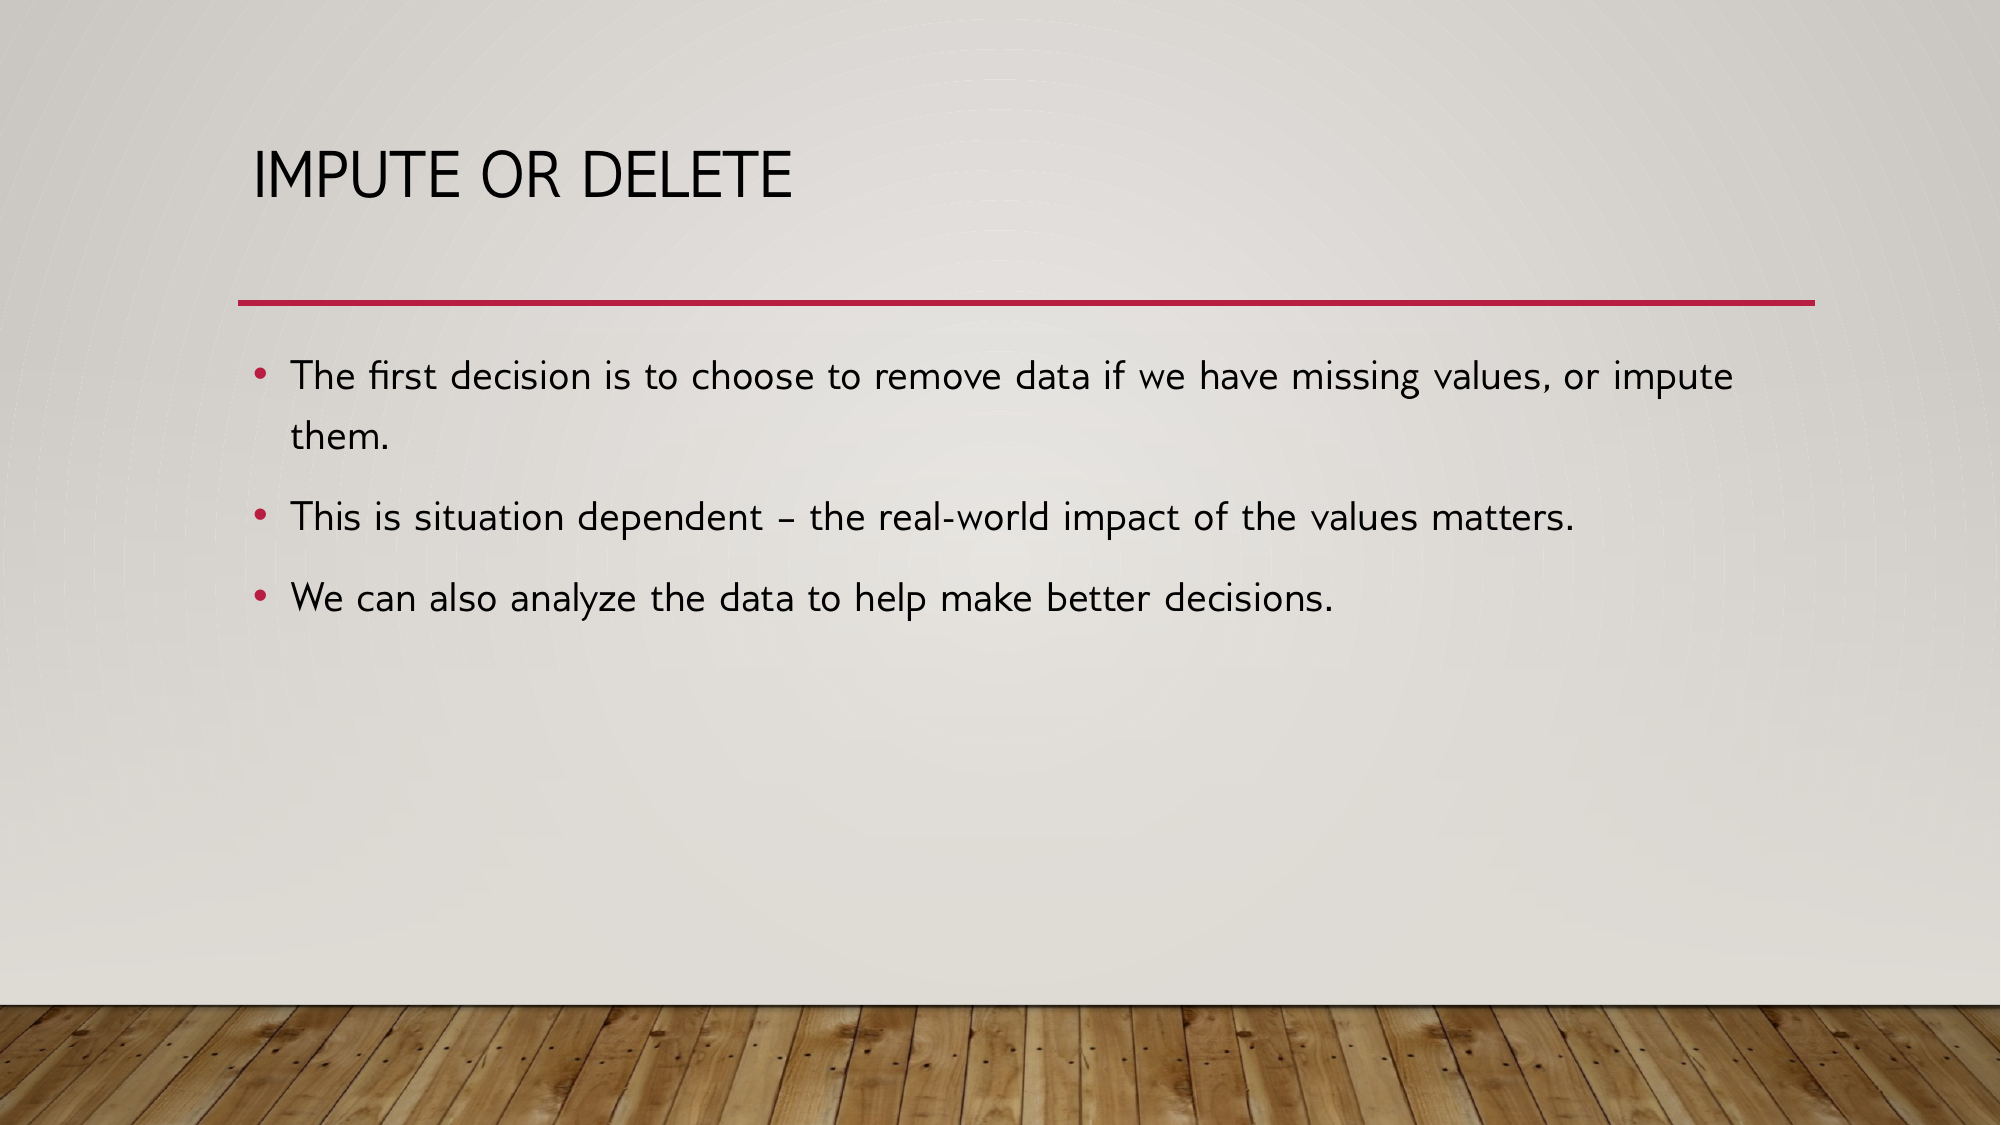

# Impute or Delete
The first decision is to choose to remove data if we have missing values, or impute them.
This is situation dependent – the real-world impact of the values matters.
We can also analyze the data to help make better decisions.